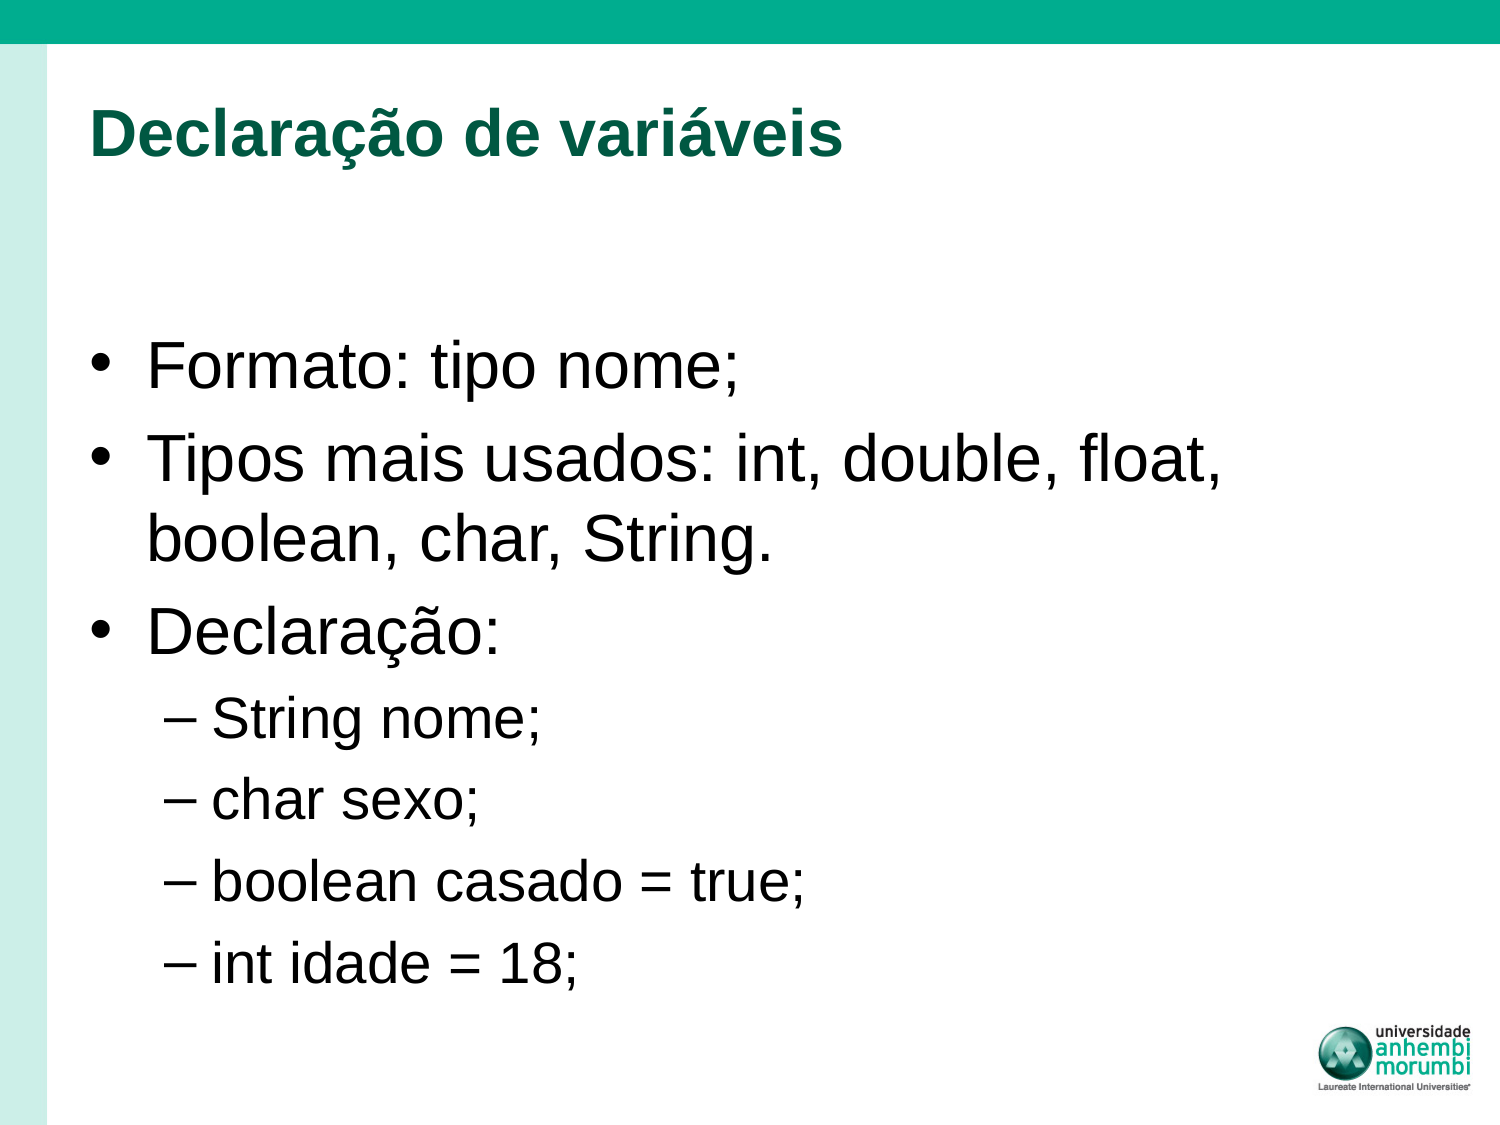

# Declaração de variáveis
Formato: tipo nome;
Tipos mais usados: int, double, float, boolean, char, String.
Declaração:
String nome;
char sexo;
boolean casado = true;
int idade = 18;